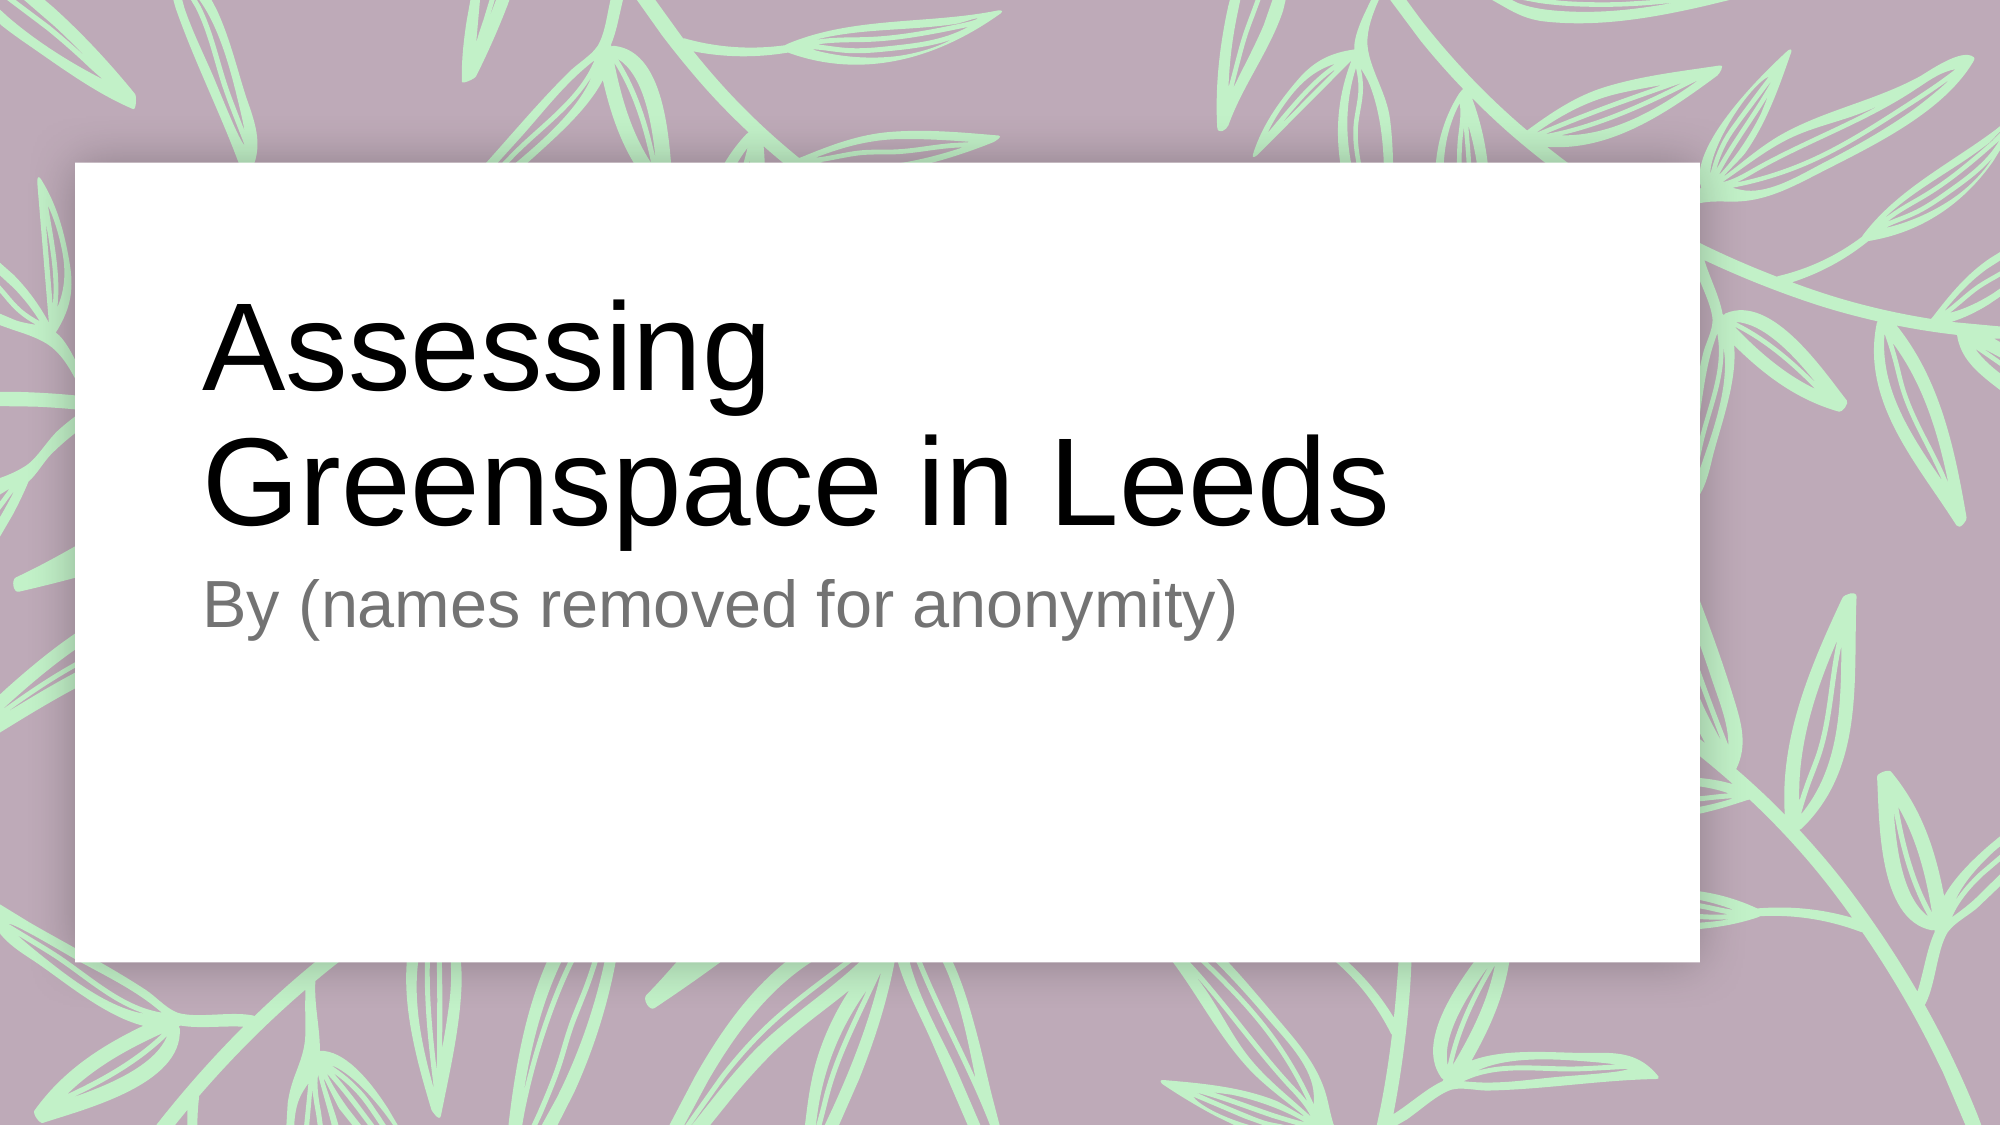

# Assessing Greenspace in Leeds
By (names removed for anonymity)